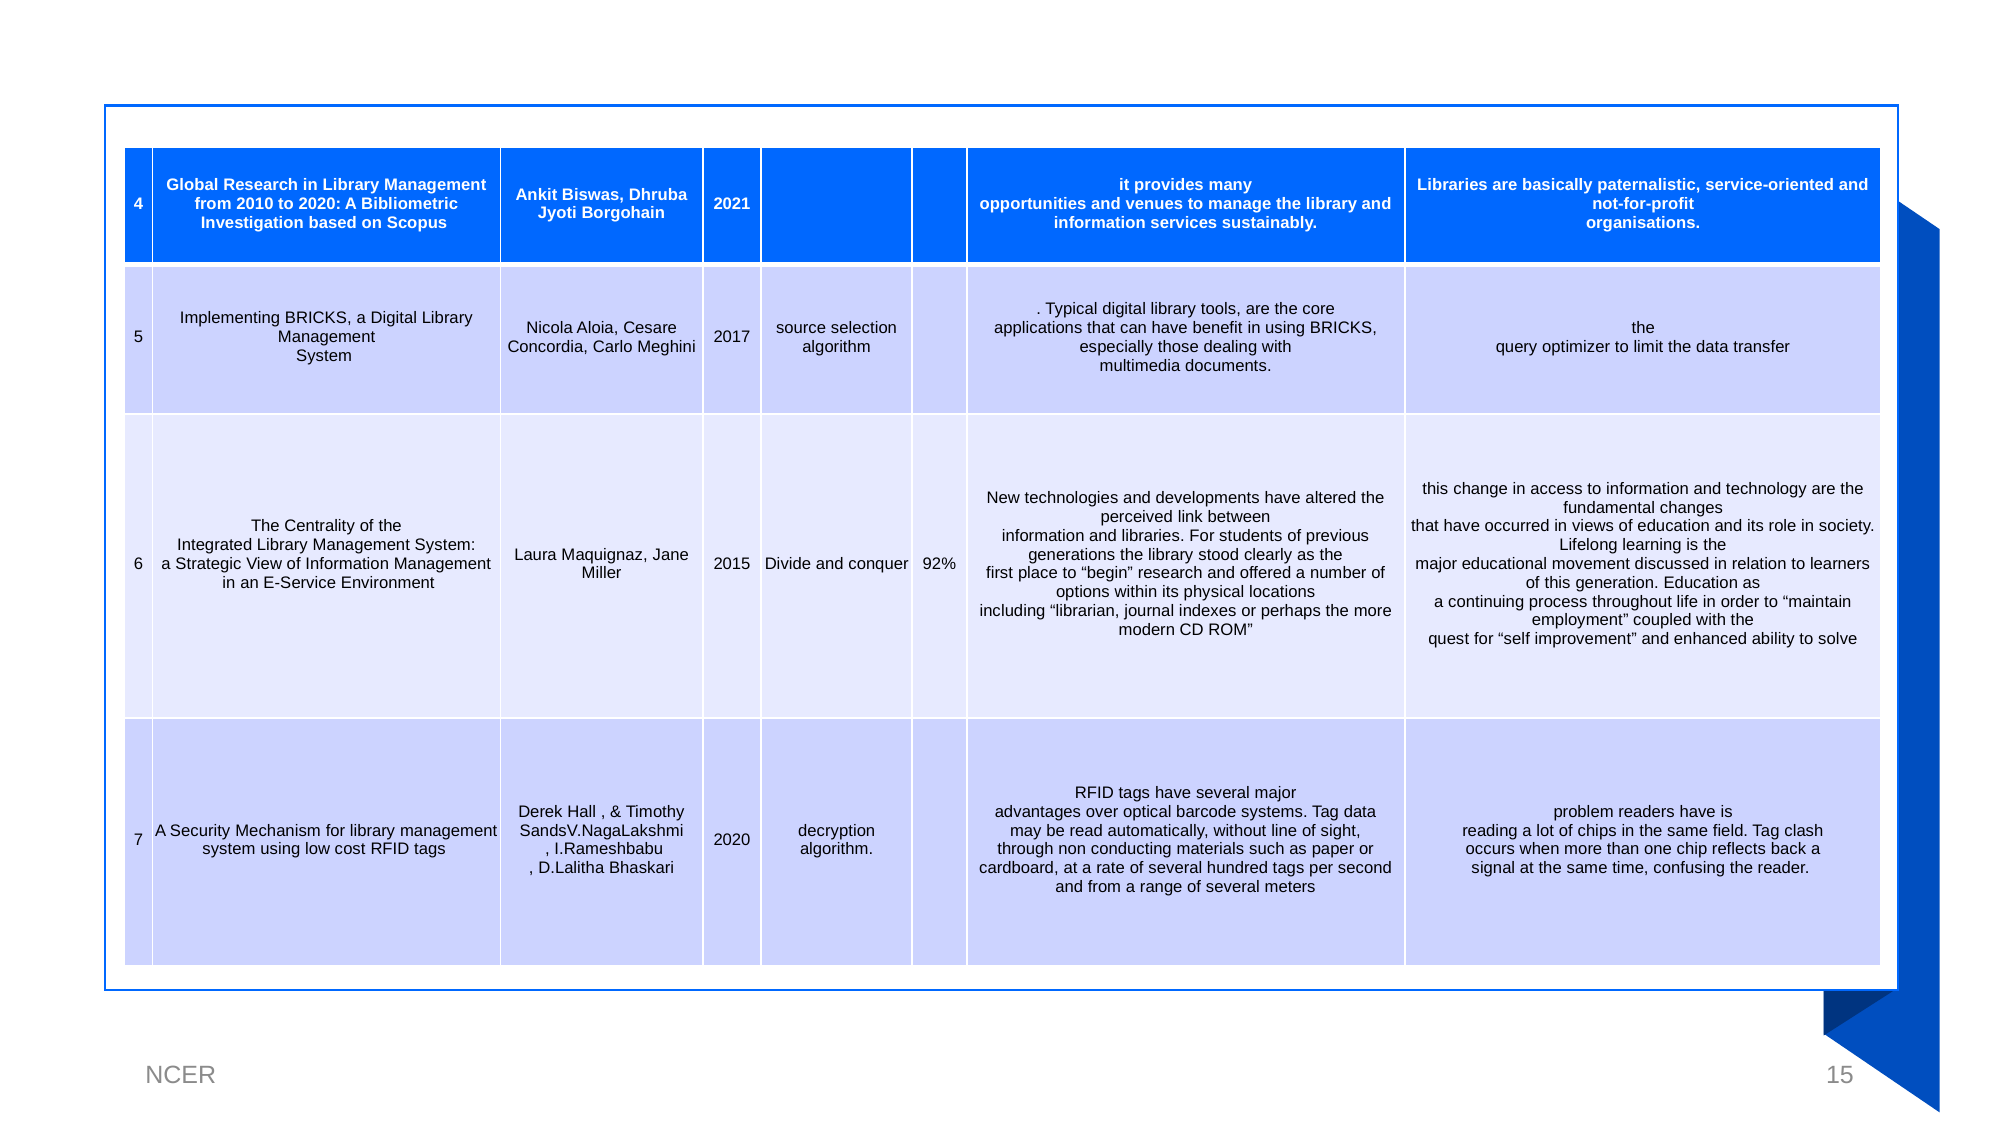

| 4 | Global Research in Library Management from 2010 to 2020: A Bibliometric Investigation based on Scopus | Ankit Biswas, Dhruba Jyoti Borgohain | 2021 |  |  | it provides many opportunities and venues to manage the library and information services sustainably. | Libraries are basically paternalistic, service-oriented and not-for-profit organisations. |
| --- | --- | --- | --- | --- | --- | --- | --- |
| 5 | Implementing BRICKS, a Digital Library Management System | Nicola Aloia, Cesare Concordia, Carlo Meghini | 2017 | source selection algorithm |  | . Typical digital library tools, are the core applications that can have benefit in using BRICKS, especially those dealing with multimedia documents. | the query optimizer to limit the data transfer |
| 6 | The Centrality of the Integrated Library Management System: a Strategic View of Information Management  in an E-Service Environment | Laura Maquignaz, Jane Miller | 2015 | Divide and conquer | 92% | New technologies and developments have altered the perceived link between information and libraries. For students of previous generations the library stood clearly as the first place to “begin” research and offered a number of options within its physical locations including “librarian, journal indexes or perhaps the more modern CD ROM” | this change in access to information and technology are the fundamental changes that have occurred in views of education and its role in society. Lifelong learning is the major educational movement discussed in relation to learners of this generation. Education as a continuing process throughout life in order to “maintain employment” coupled with the quest for “self improvement” and enhanced ability to solve |
| 7 | A Security Mechanism for library management system using low cost RFID tags | Derek Hall , & Timothy SandsV.NagaLakshmi  , I.Rameshbabu , D.Lalitha Bhaskari | 2020 | decryption algorithm. |  | RFID tags have several major advantages over optical barcode systems. Tag data may be read automatically, without line of sight, through non conducting materials such as paper or cardboard, at a rate of several hundred tags per second and from a range of several meters | problem readers have is reading a lot of chips in the same field. Tag clash occurs when more than one chip reflects back a signal at the same time, confusing the reader. |

NCER
15